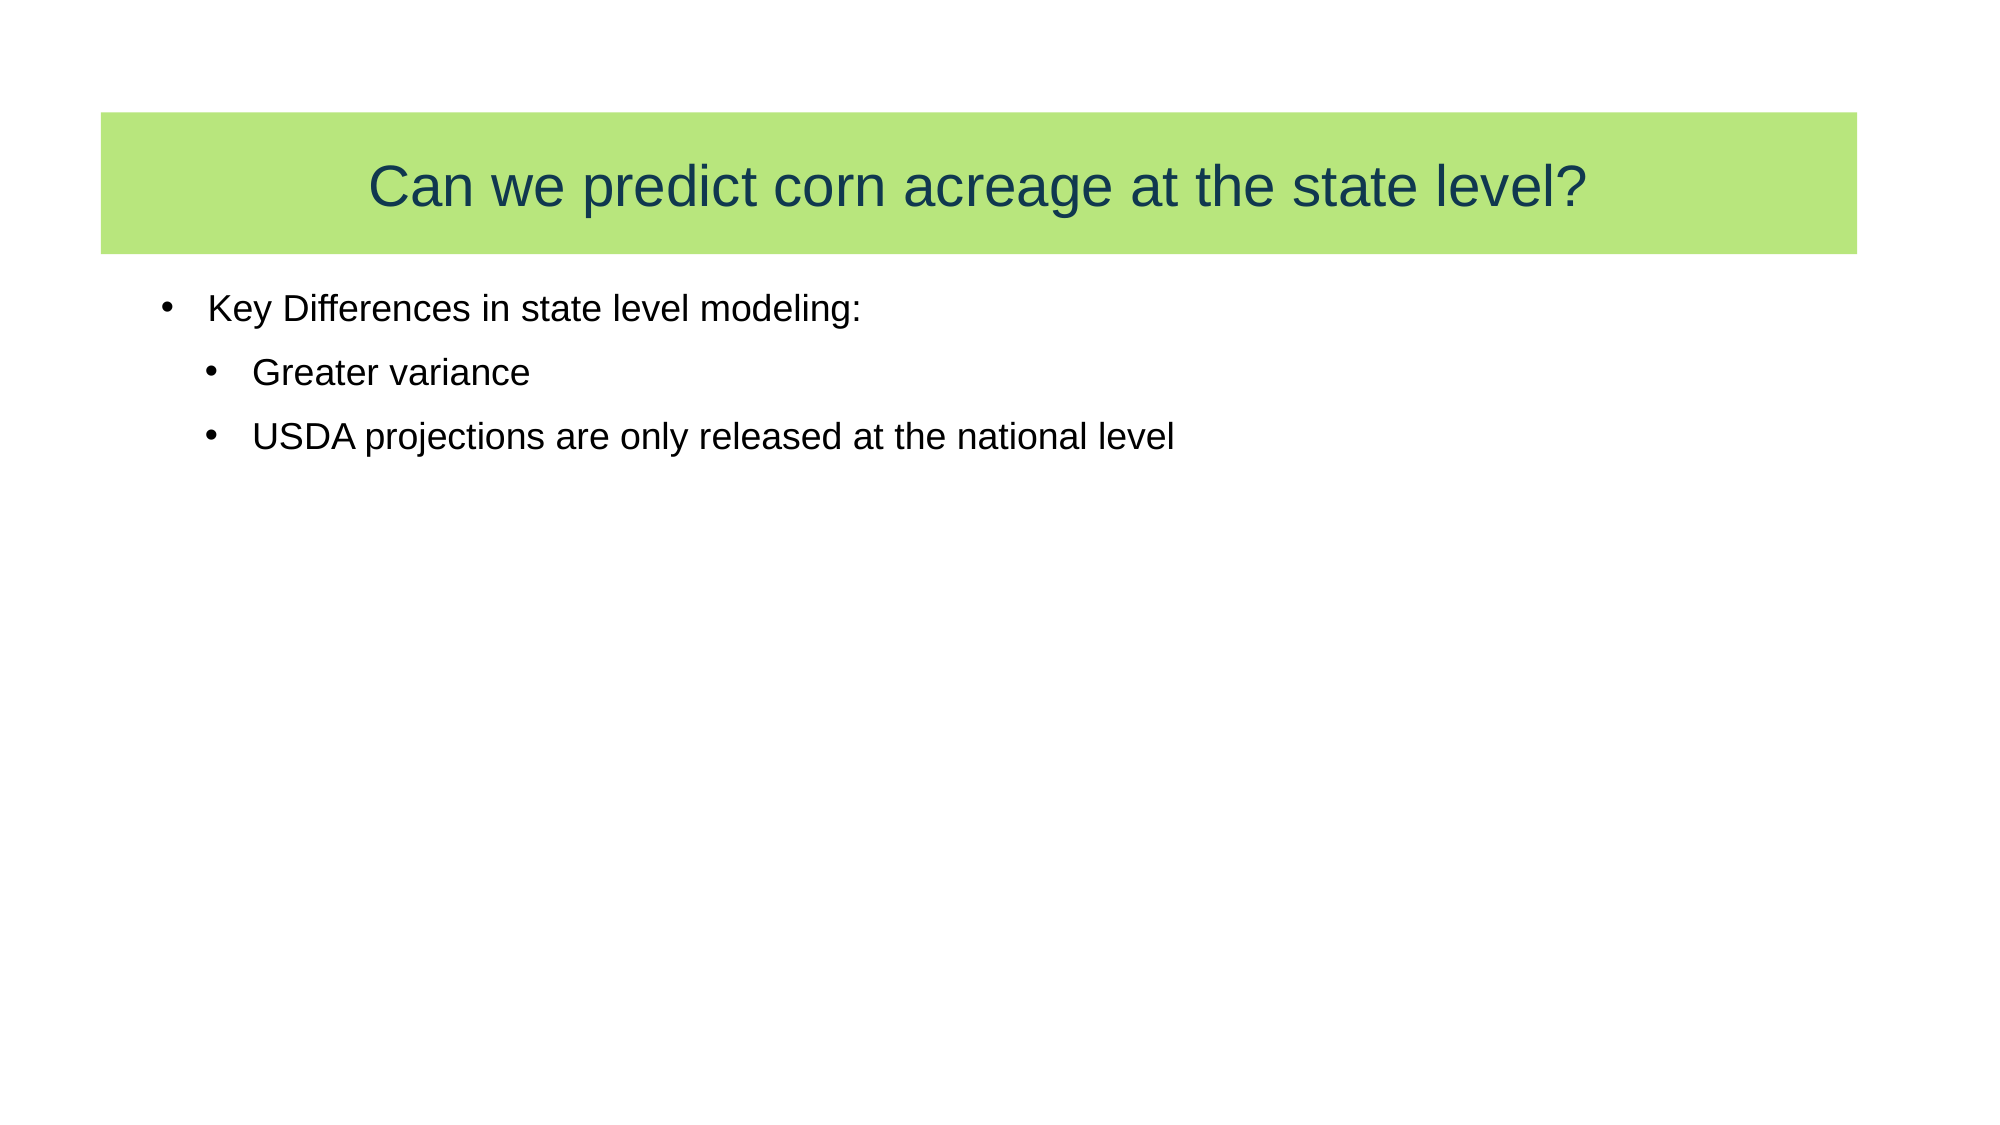

Can we predict corn acreage at the state level?
Key Differences in state level modeling:
Greater variance
USDA projections are only released at the national level